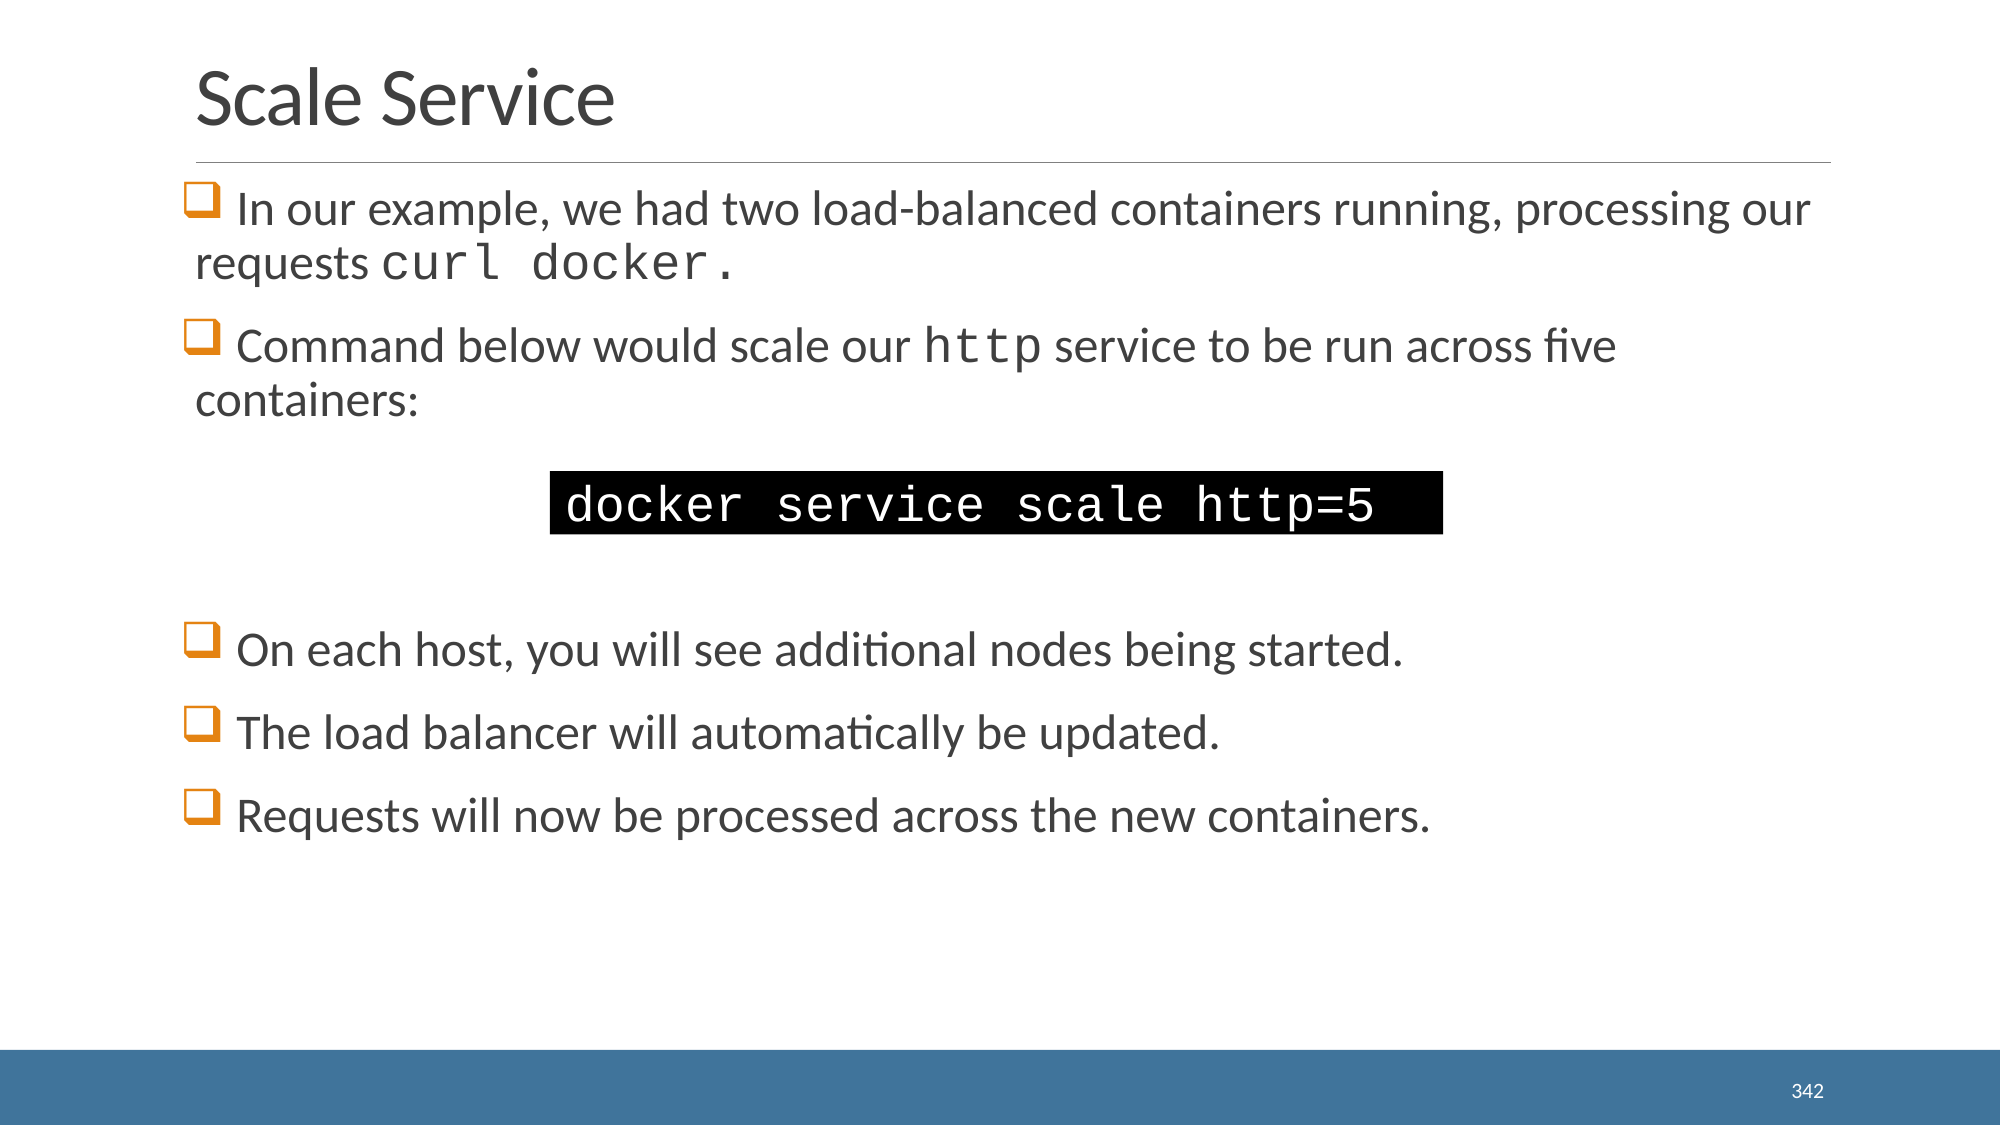

# Scale Service
 In our example, we had two load-balanced containers running, processing our requests curl docker.
 Command below would scale our http service to be run across five containers:

 On each host, you will see additional nodes being started.
 The load balancer will automatically be updated.
 Requests will now be processed across the new containers.

docker service scale http=5

342